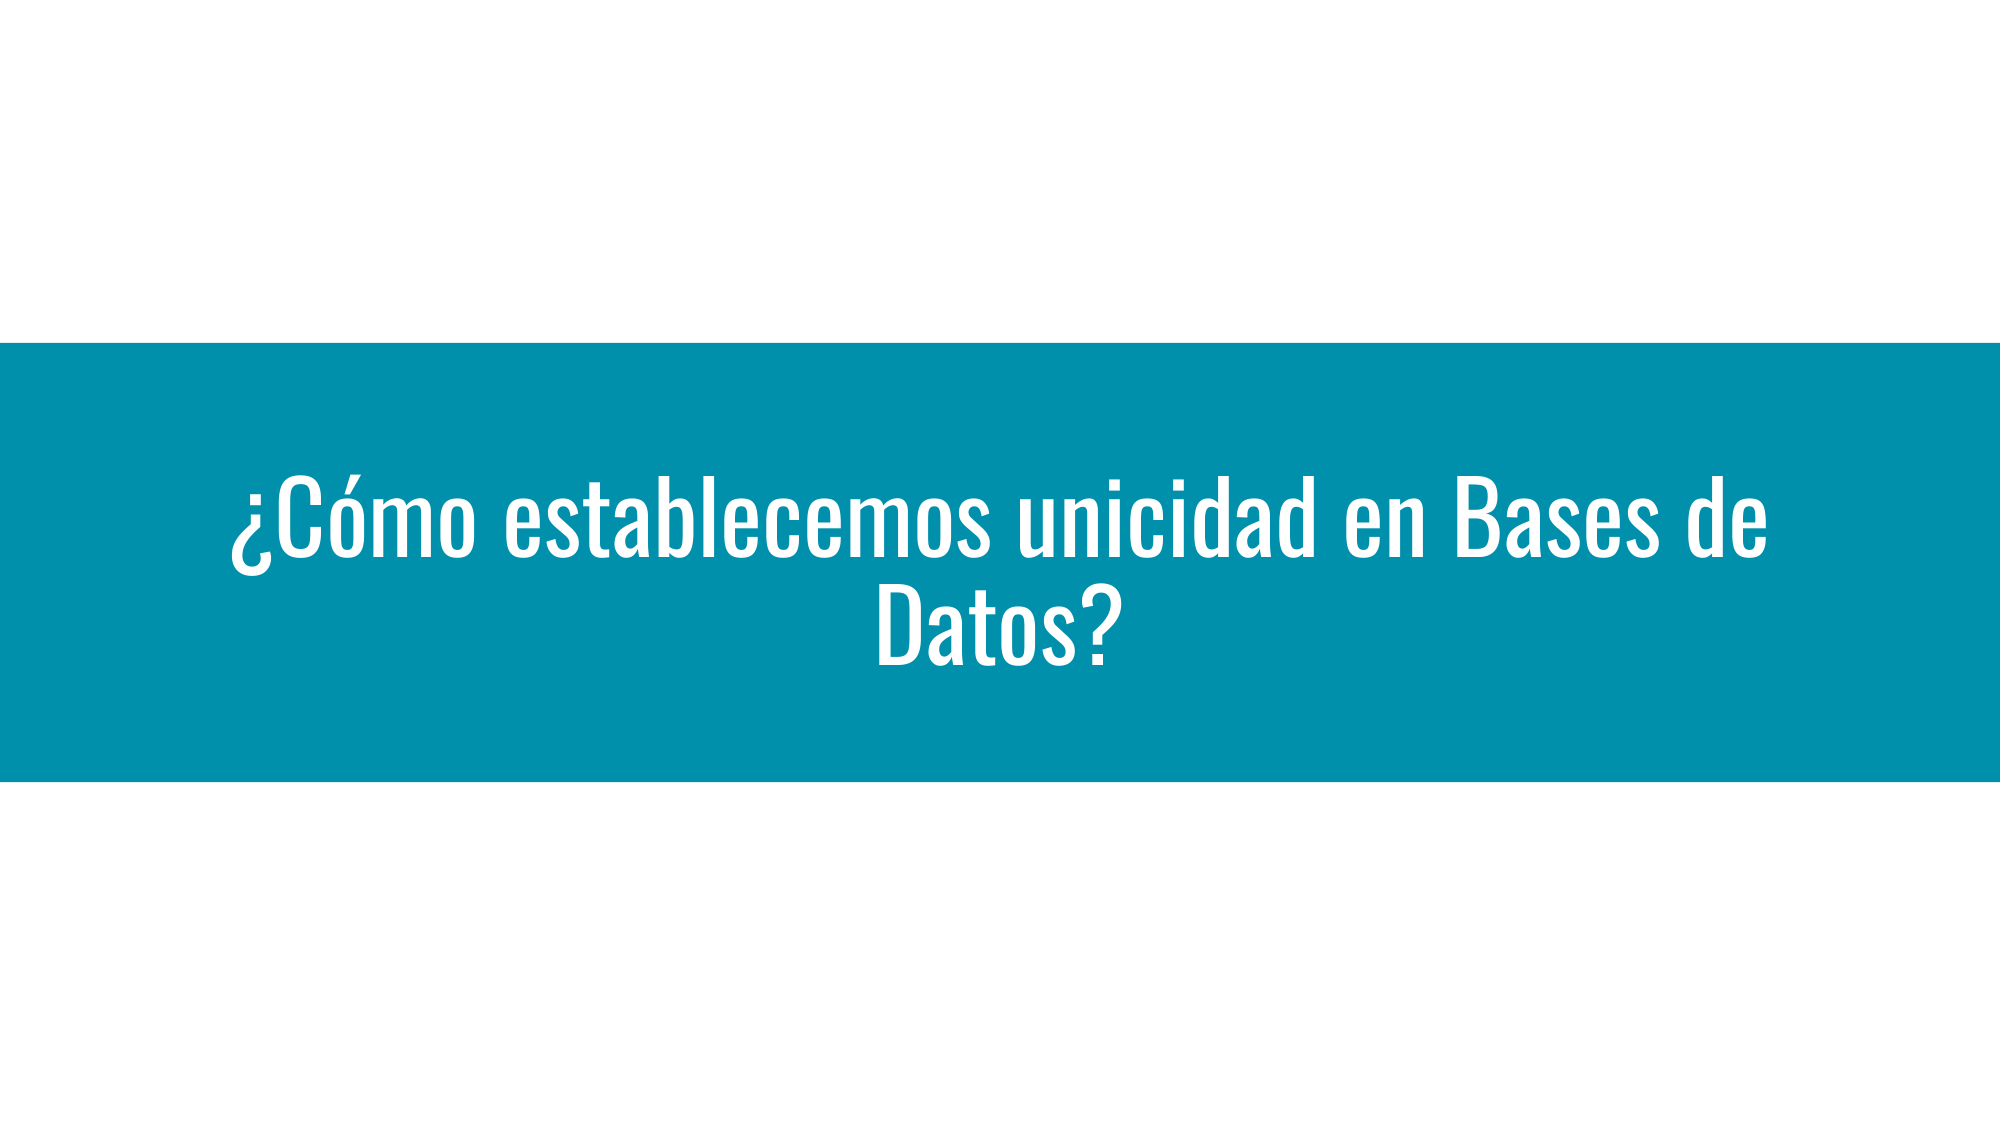

# ¿Cómo establecemos unicidad en Bases de Datos?